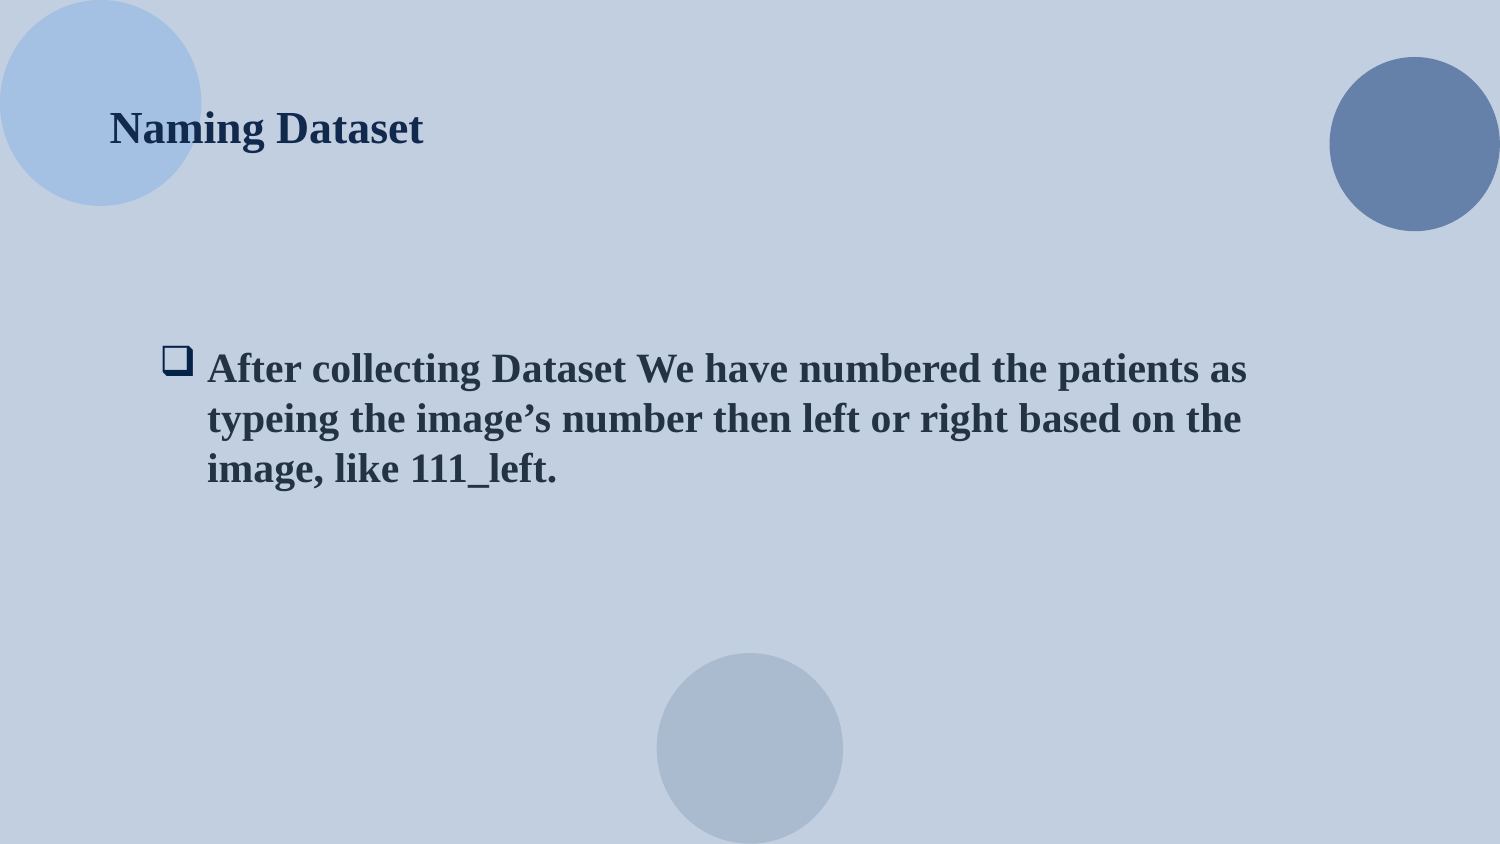

# Naming Dataset
After collecting Dataset We have numbered the patients as typeing the image’s number then left or right based on the image, like 111_left.